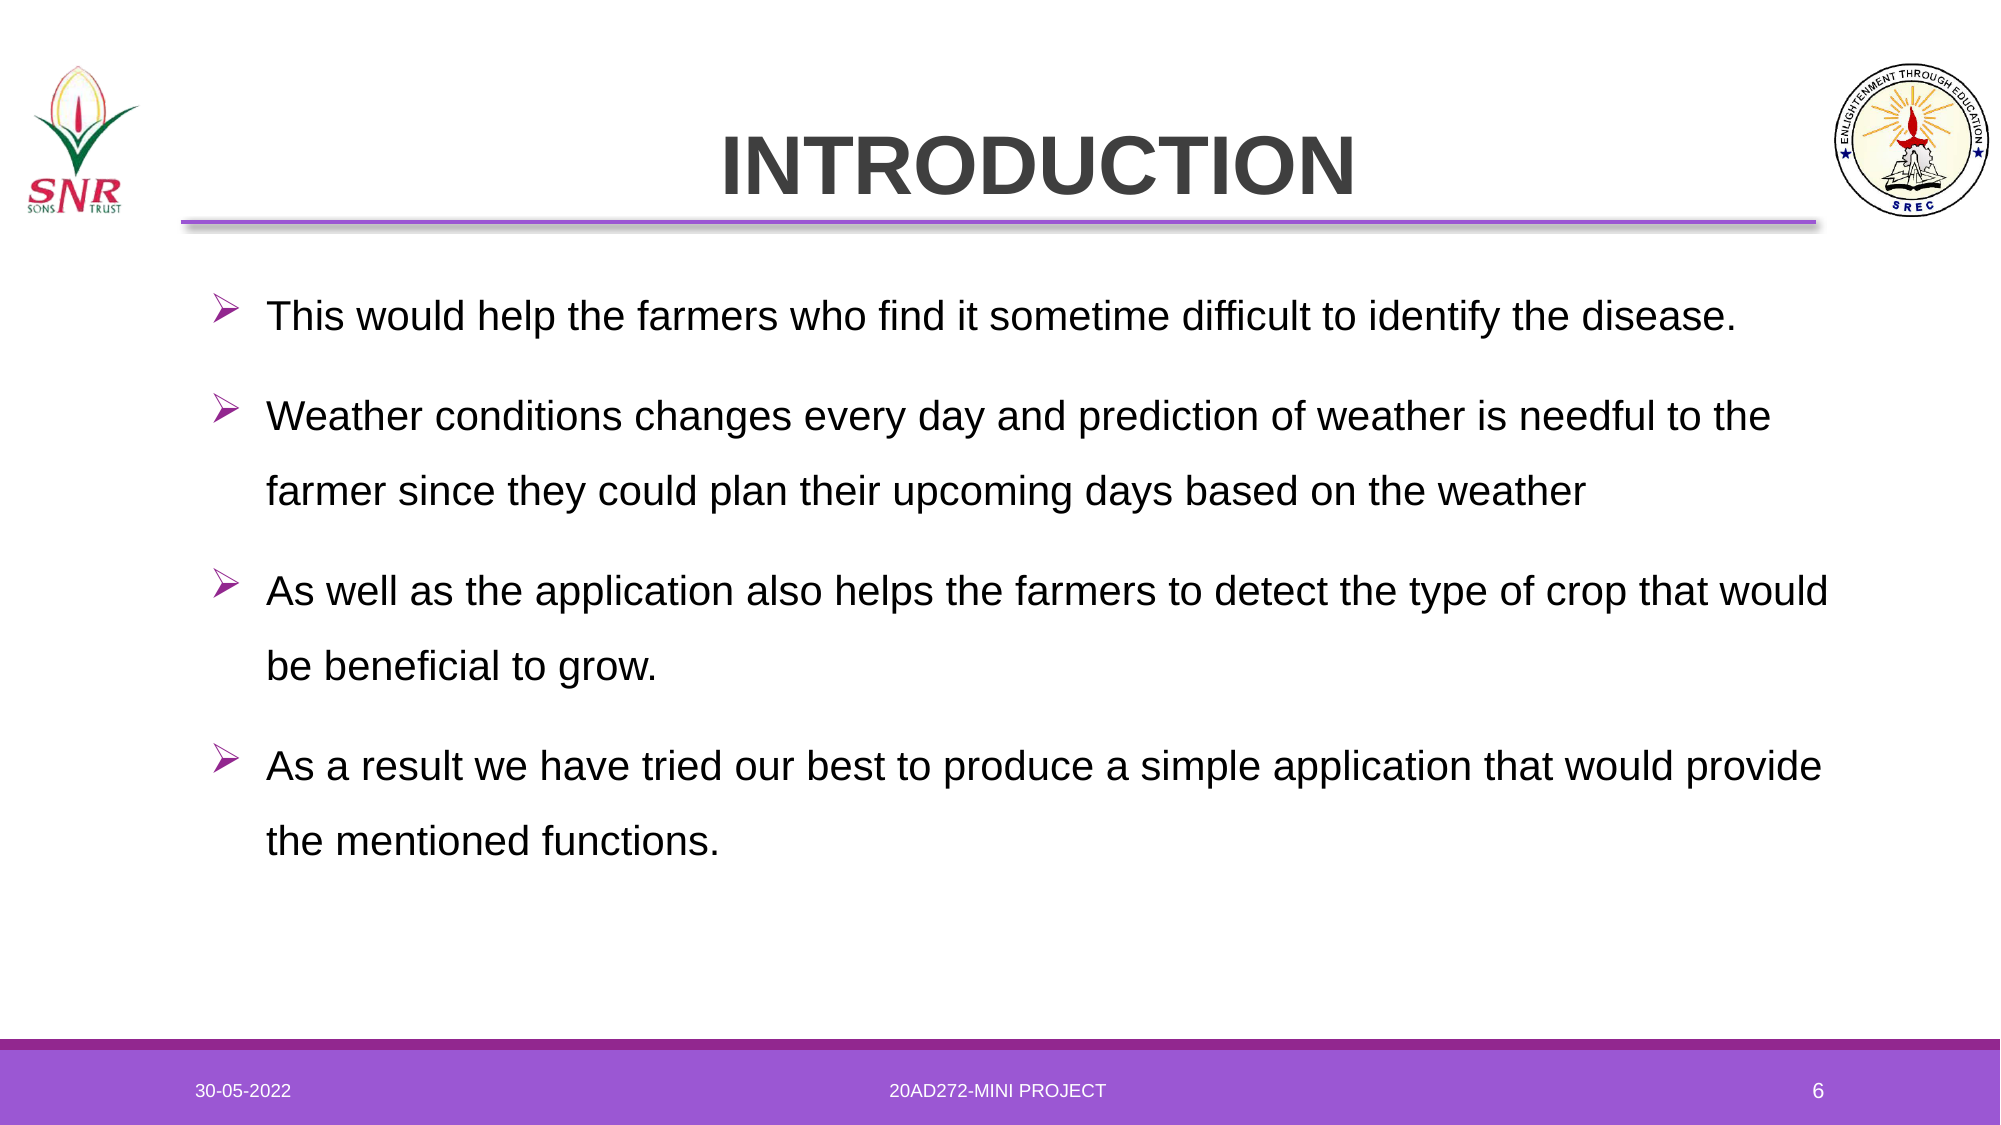

# INTRODUCTION
This would help the farmers who find it sometime difficult to identify the disease.
Weather conditions changes every day and prediction of weather is needful to the farmer since they could plan their upcoming days based on the weather
As well as the application also helps the farmers to detect the type of crop that would be beneficial to grow.
As a result we have tried our best to produce a simple application that would provide the mentioned functions.
30-05-2022
20AD272-MINI PROJECT
6